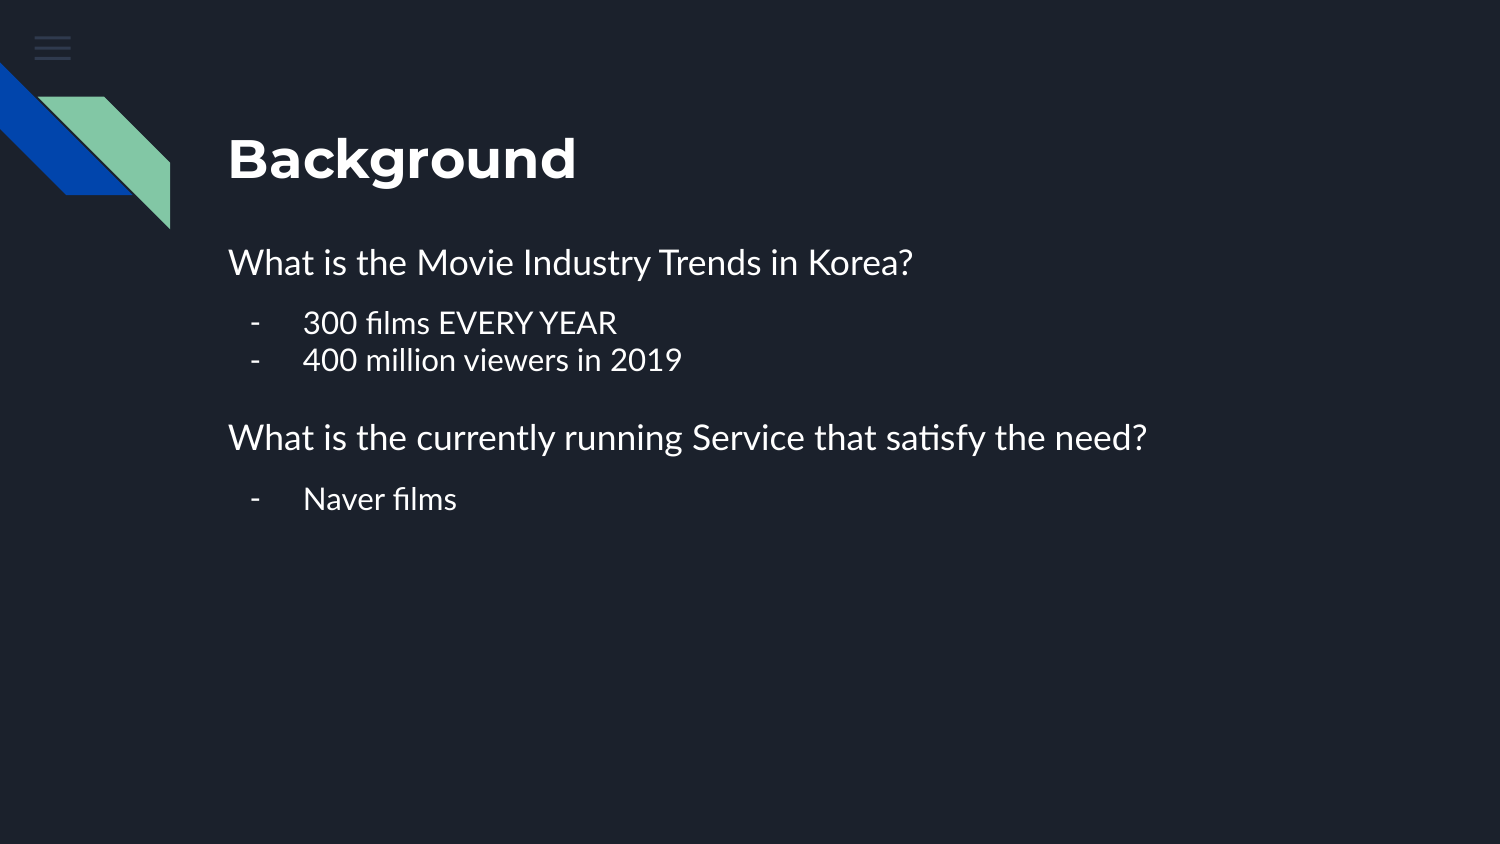

# Background
What is the Movie Industry Trends in Korea?
300 films EVERY YEAR
400 million viewers in 2019

What is the currently running Service that satisfy the need?
Naver films